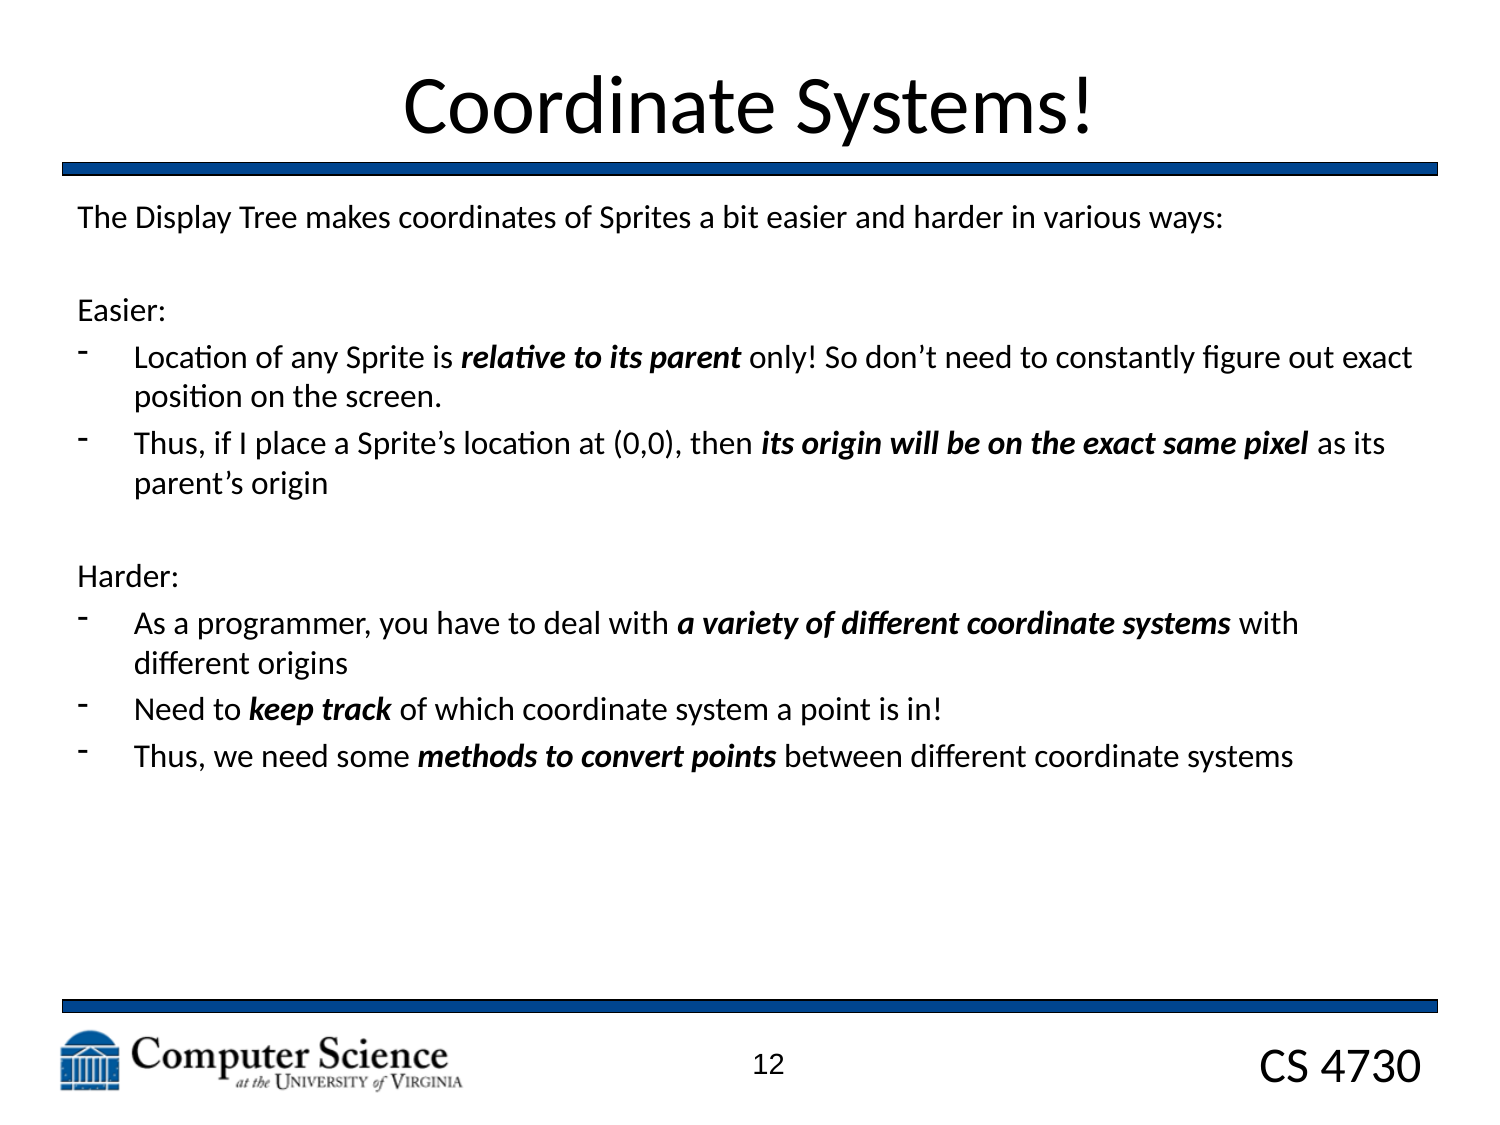

# Coordinate Systems!
The Display Tree makes coordinates of Sprites a bit easier and harder in various ways:

Easier:
Location of any Sprite is relative to its parent only! So don’t need to constantly figure out exact position on the screen.
Thus, if I place a Sprite’s location at (0,0), then its origin will be on the exact same pixel as its parent’s origin

Harder:
As a programmer, you have to deal with a variety of different coordinate systems with different origins
Need to keep track of which coordinate system a point is in!
Thus, we need some methods to convert points between different coordinate systems
12